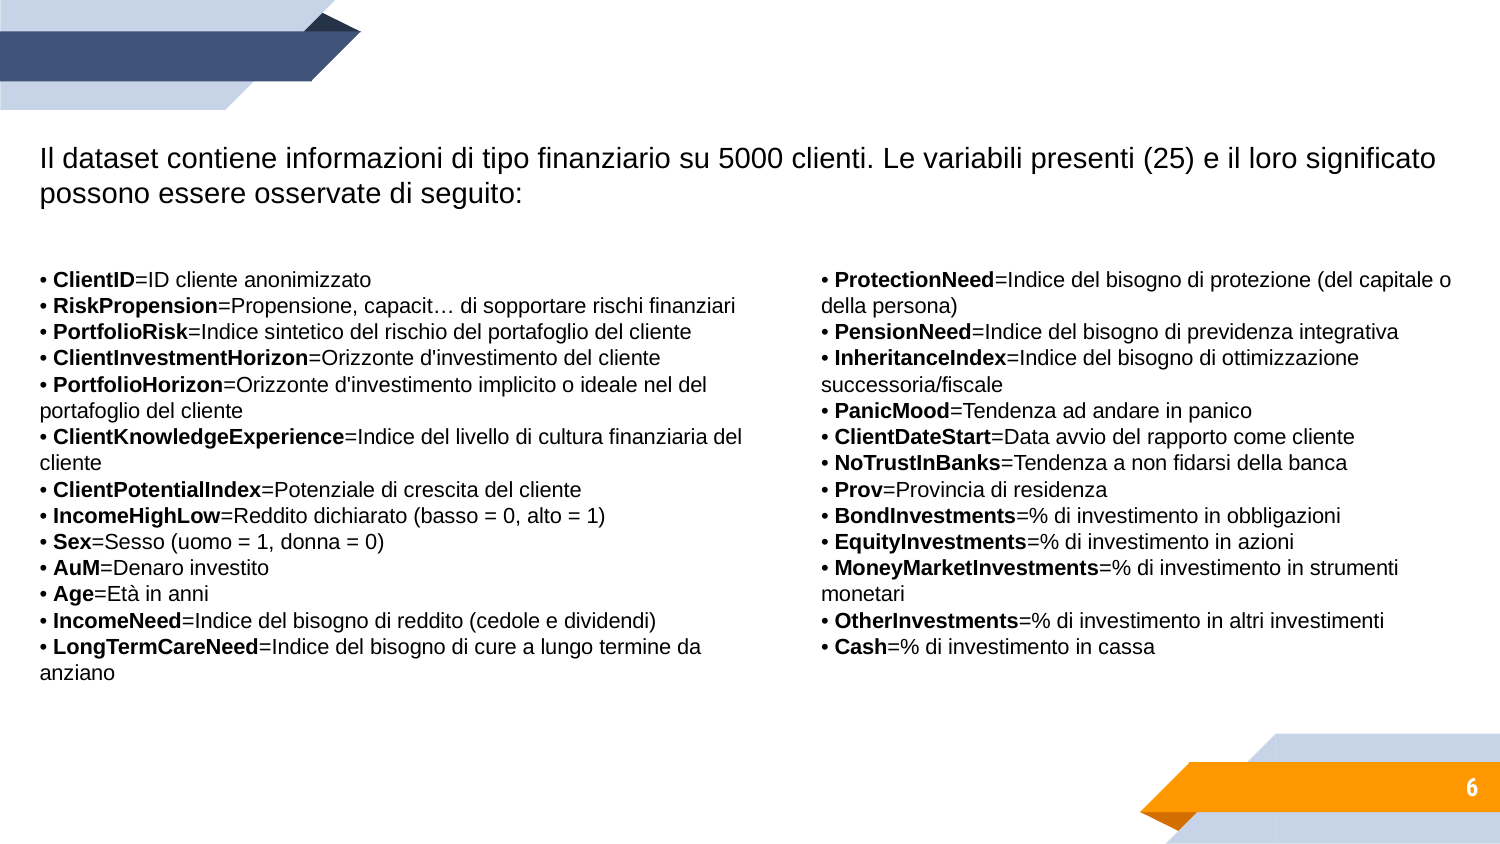

Il dataset contiene informazioni di tipo finanziario su 5000 clienti. Le variabili presenti (25) e il loro significato possono essere osservate di seguito:
• ClientID=ID cliente anonimizzato
• RiskPropension=Propensione, capacit… di sopportare rischi finanziari
• PortfolioRisk=Indice sintetico del rischio del portafoglio del cliente
• ClientInvestmentHorizon=Orizzonte d'investimento del cliente
• PortfolioHorizon=Orizzonte d'investimento implicito o ideale nel del portafoglio del cliente
• ClientKnowledgeExperience=Indice del livello di cultura finanziaria del cliente
• ClientPotentialIndex=Potenziale di crescita del cliente
• IncomeHighLow=Reddito dichiarato (basso = 0, alto = 1)
• Sex=Sesso (uomo = 1, donna = 0)
• AuM=Denaro investito
• Age=Età in anni
• IncomeNeed=Indice del bisogno di reddito (cedole e dividendi)
• LongTermCareNeed=Indice del bisogno di cure a lungo termine da anziano
• ProtectionNeed=Indice del bisogno di protezione (del capitale o della persona)
• PensionNeed=Indice del bisogno di previdenza integrativa
• InheritanceIndex=Indice del bisogno di ottimizzazione successoria/fiscale
• PanicMood=Tendenza ad andare in panico
• ClientDateStart=Data avvio del rapporto come cliente
• NoTrustInBanks=Tendenza a non fidarsi della banca
• Prov=Provincia di residenza
• BondInvestments=% di investimento in obbligazioni
• EquityInvestments=% di investimento in azioni
• MoneyMarketInvestments=% di investimento in strumenti monetari
• OtherInvestments=% di investimento in altri investimenti
• Cash=% di investimento in cassa
6